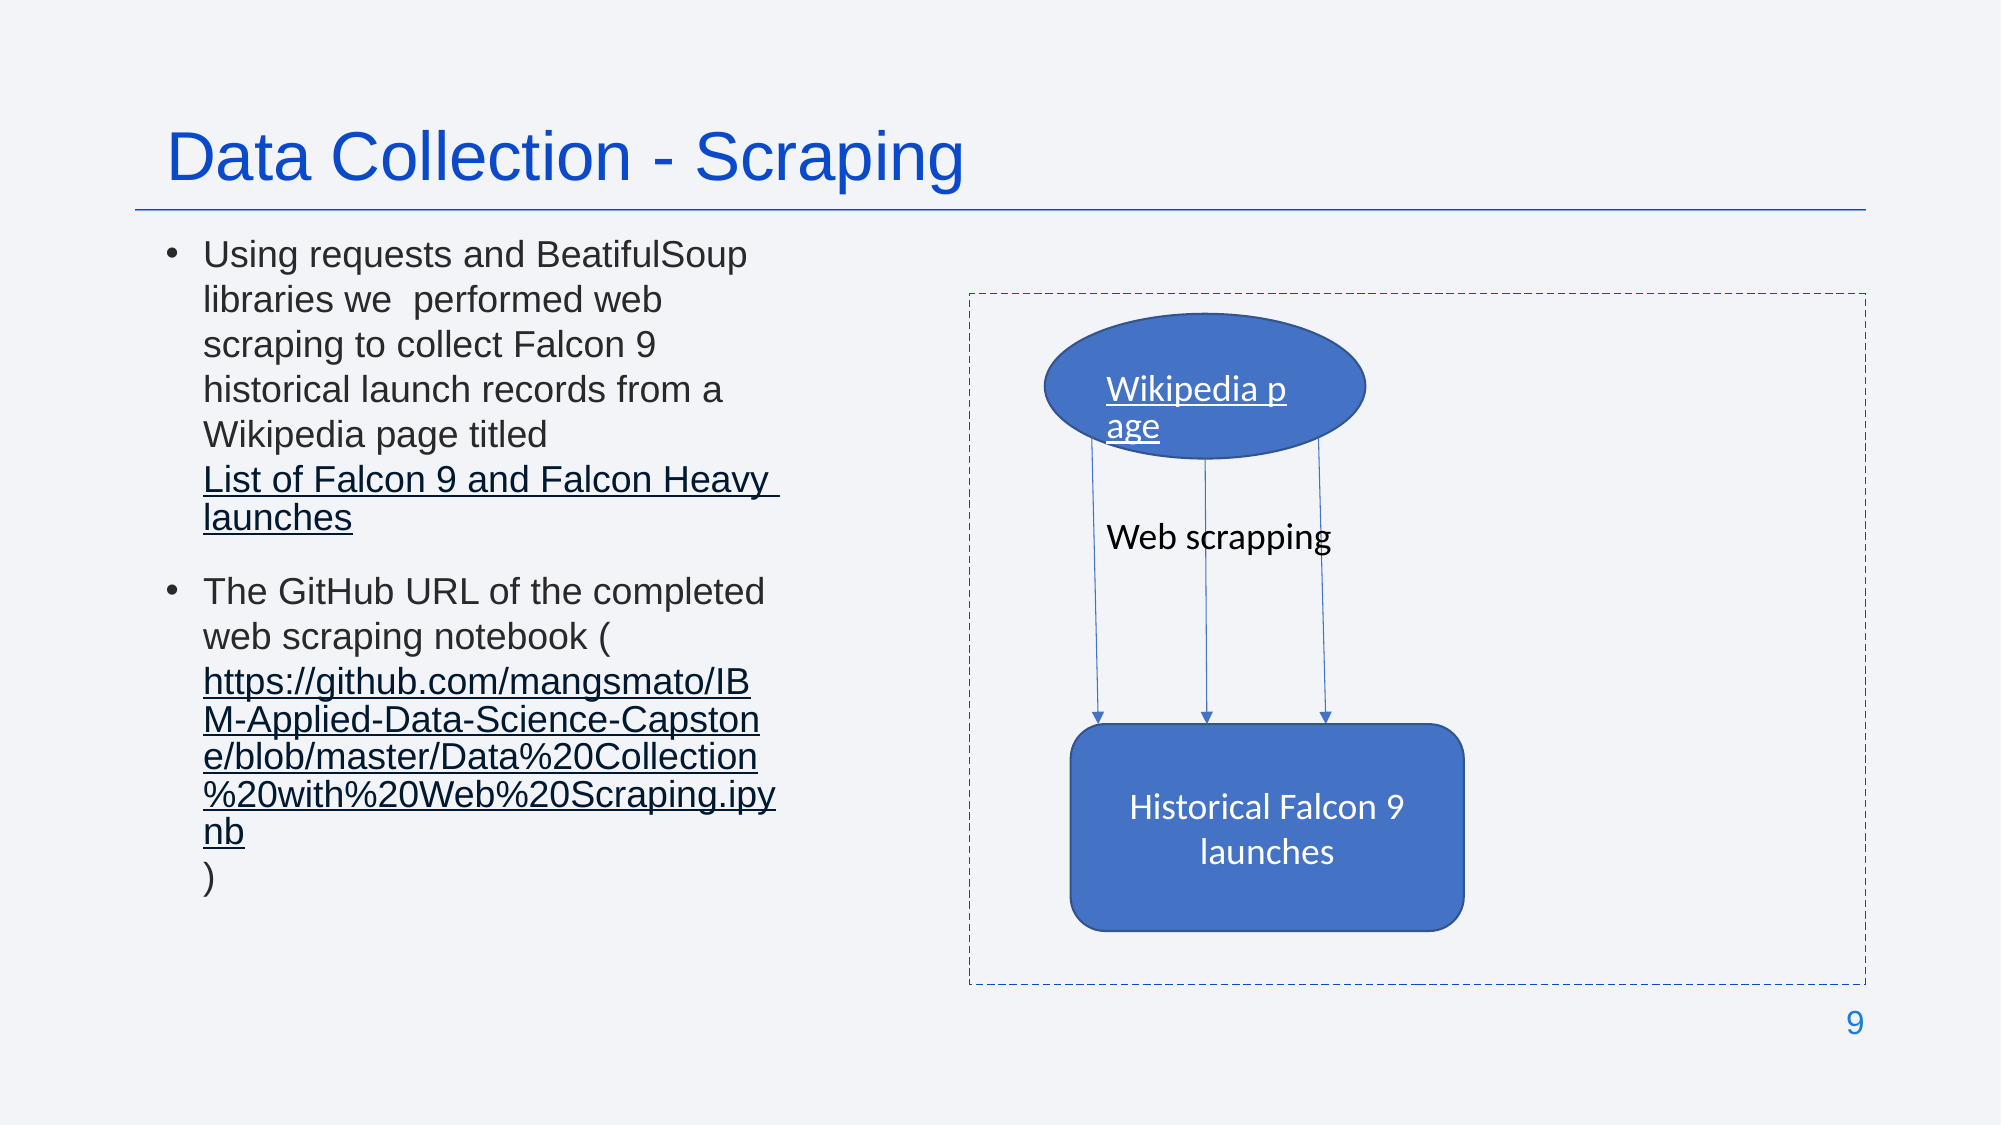

Data Collection - Scraping
Using requests and BeatifulSoup libraries we  performed web scraping to collect Falcon 9 historical launch records from a Wikipedia page titled List of Falcon 9 and Falcon Heavy launches
The GitHub URL of the completed web scraping notebook (https://github.com/mangsmato/IBM-Applied-Data-Science-Capstone/blob/master/Data%20Collection%20with%20Web%20Scraping.ipynb)

Wikipedia page
Web scrapping
Historical Falcon 9 launches
9